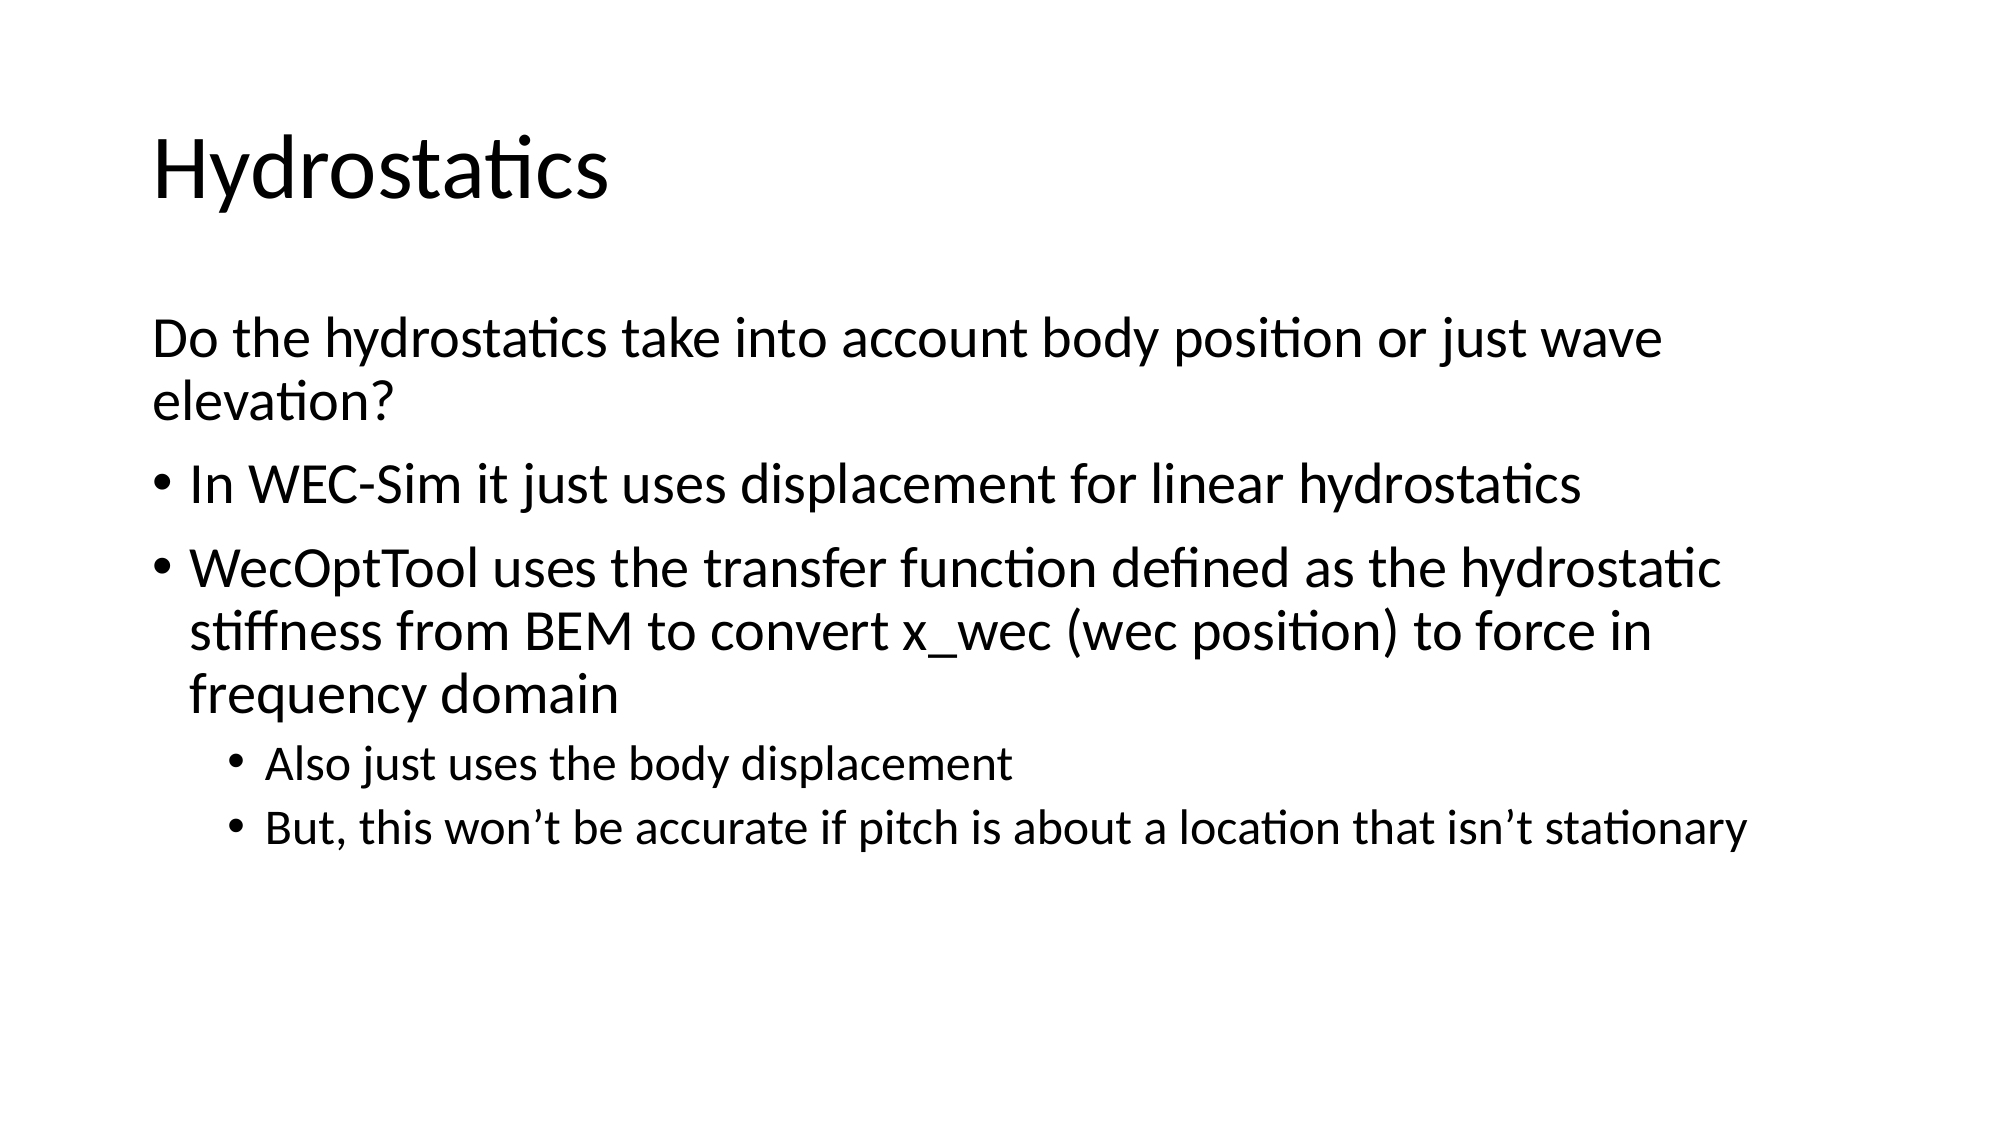

# Hydrostatics
Do the hydrostatics take into account body position or just wave elevation?
In WEC-Sim it just uses displacement for linear hydrostatics
WecOptTool uses the transfer function defined as the hydrostatic stiffness from BEM to convert x_wec (wec position) to force in frequency domain
Also just uses the body displacement
But, this won’t be accurate if pitch is about a location that isn’t stationary